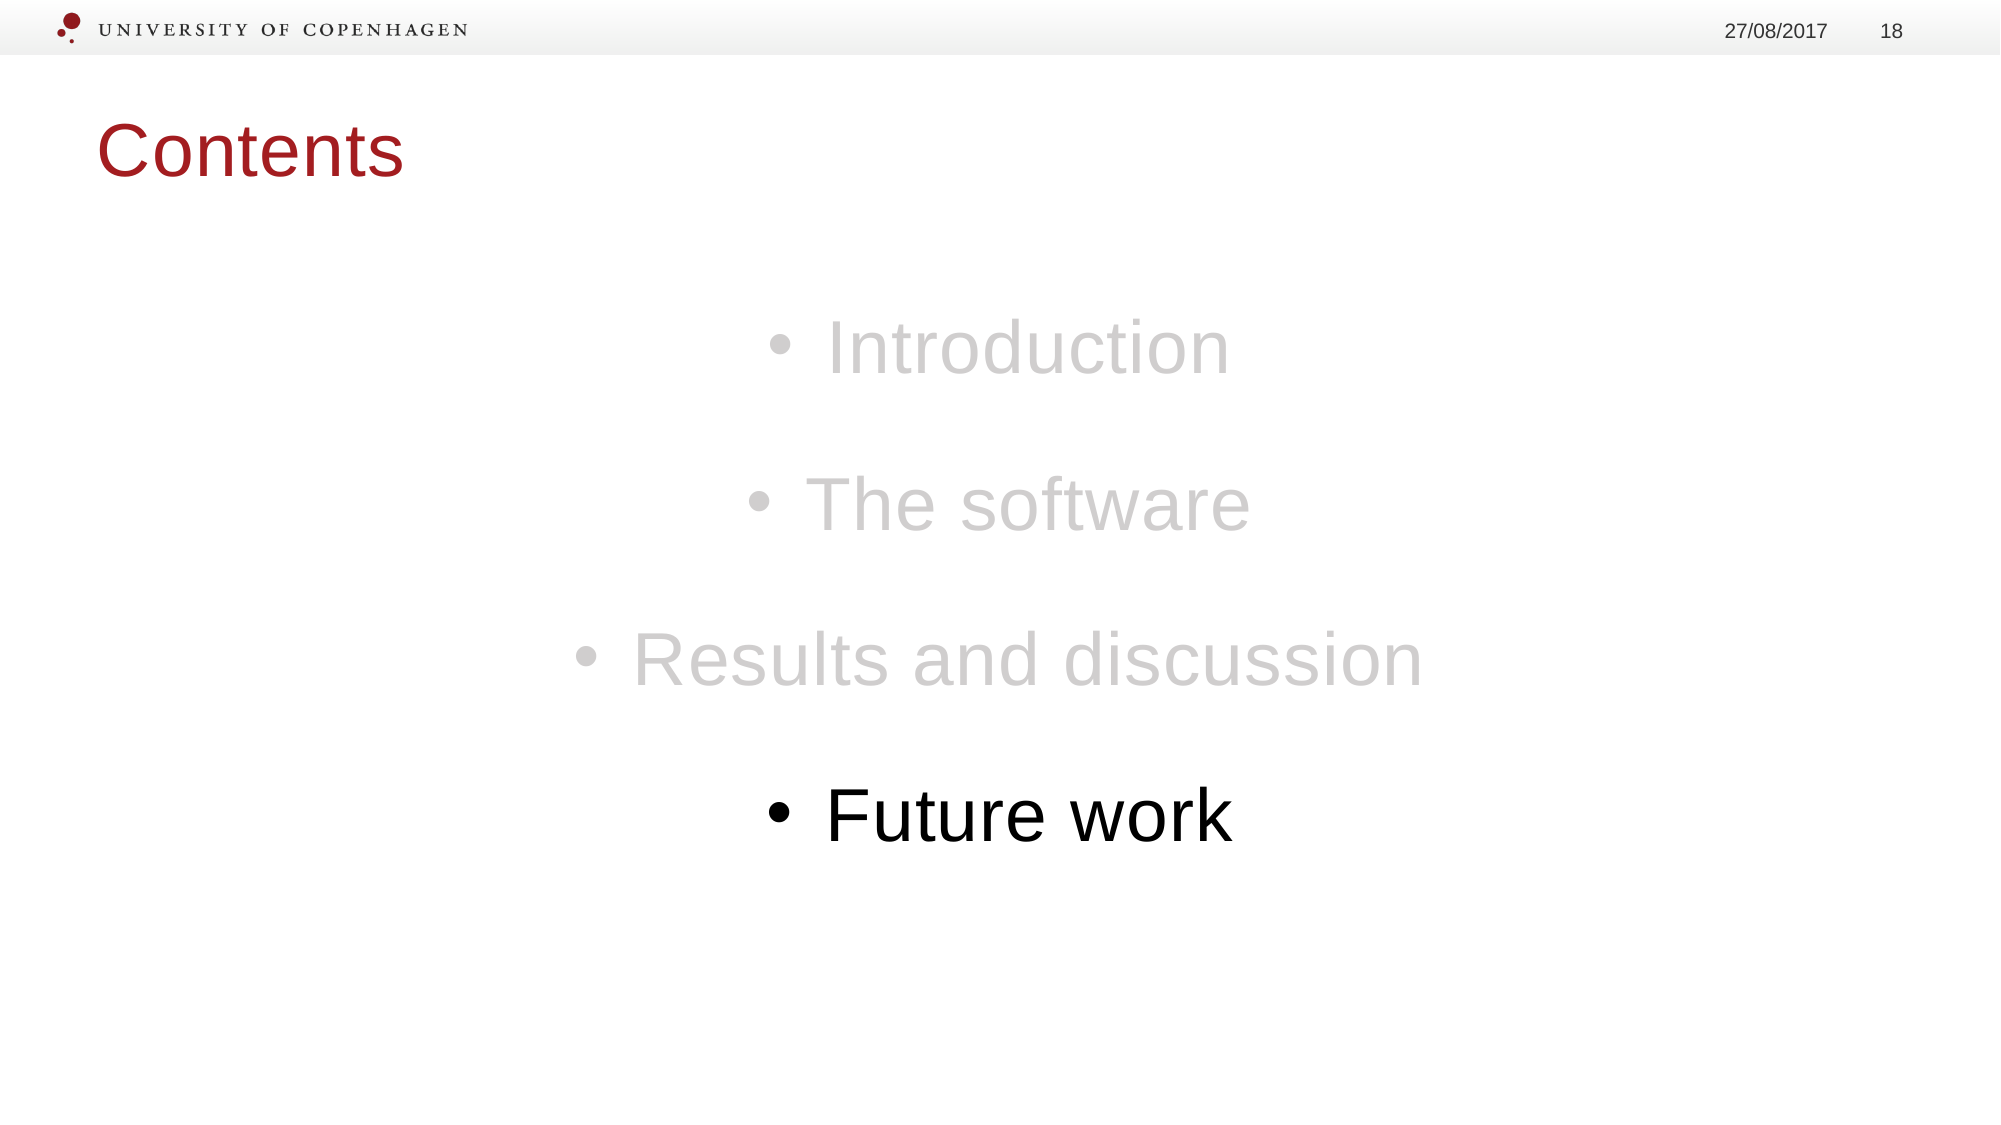

27/08/2017
18
# Contents
Introduction
The software
Results and discussion
Future work